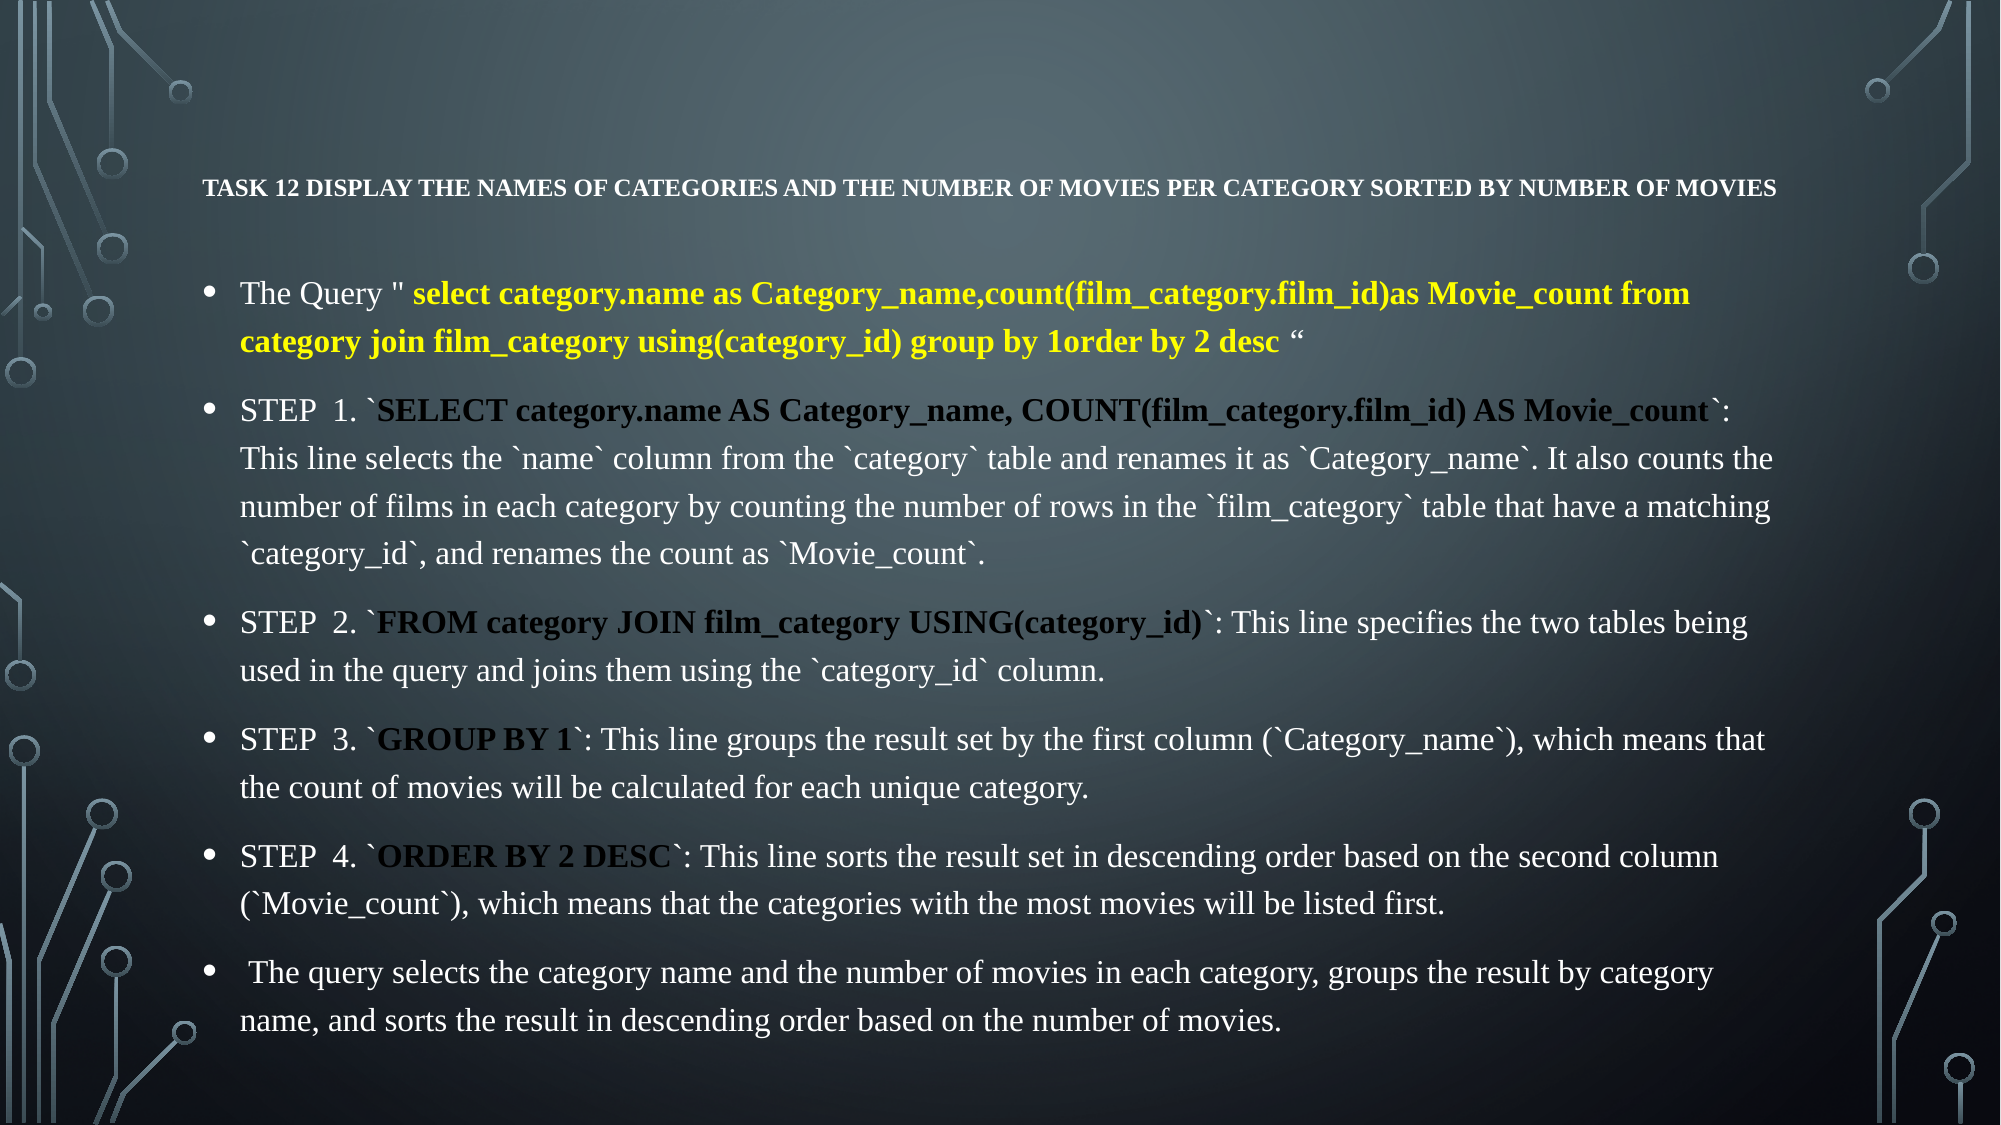

# Task 12 Display the names of categories and the number of movies per category sorted by number of movies
The Query " select category.name as Category_name,count(film_category.film_id)as Movie_count from category join film_category using(category_id) group by 1order by 2 desc “
STEP  1. `SELECT category.name AS Category_name, COUNT(film_category.film_id) AS Movie_count`: This line selects the `name` column from the `category` table and renames it as `Category_name`. It also counts the number of films in each category by counting the number of rows in the `film_category` table that have a matching `category_id`, and renames the count as `Movie_count`.
STEP  2. `FROM category JOIN film_category USING(category_id)`: This line specifies the two tables being used in the query and joins them using the `category_id` column.
STEP  3. `GROUP BY 1`: This line groups the result set by the first column (`Category_name`), which means that the count of movies will be calculated for each unique category.
STEP  4. `ORDER BY 2 DESC`: This line sorts the result set in descending order based on the second column (`Movie_count`), which means that the categories with the most movies will be listed first.
 The query selects the category name and the number of movies in each category, groups the result by category name, and sorts the result in descending order based on the number of movies.